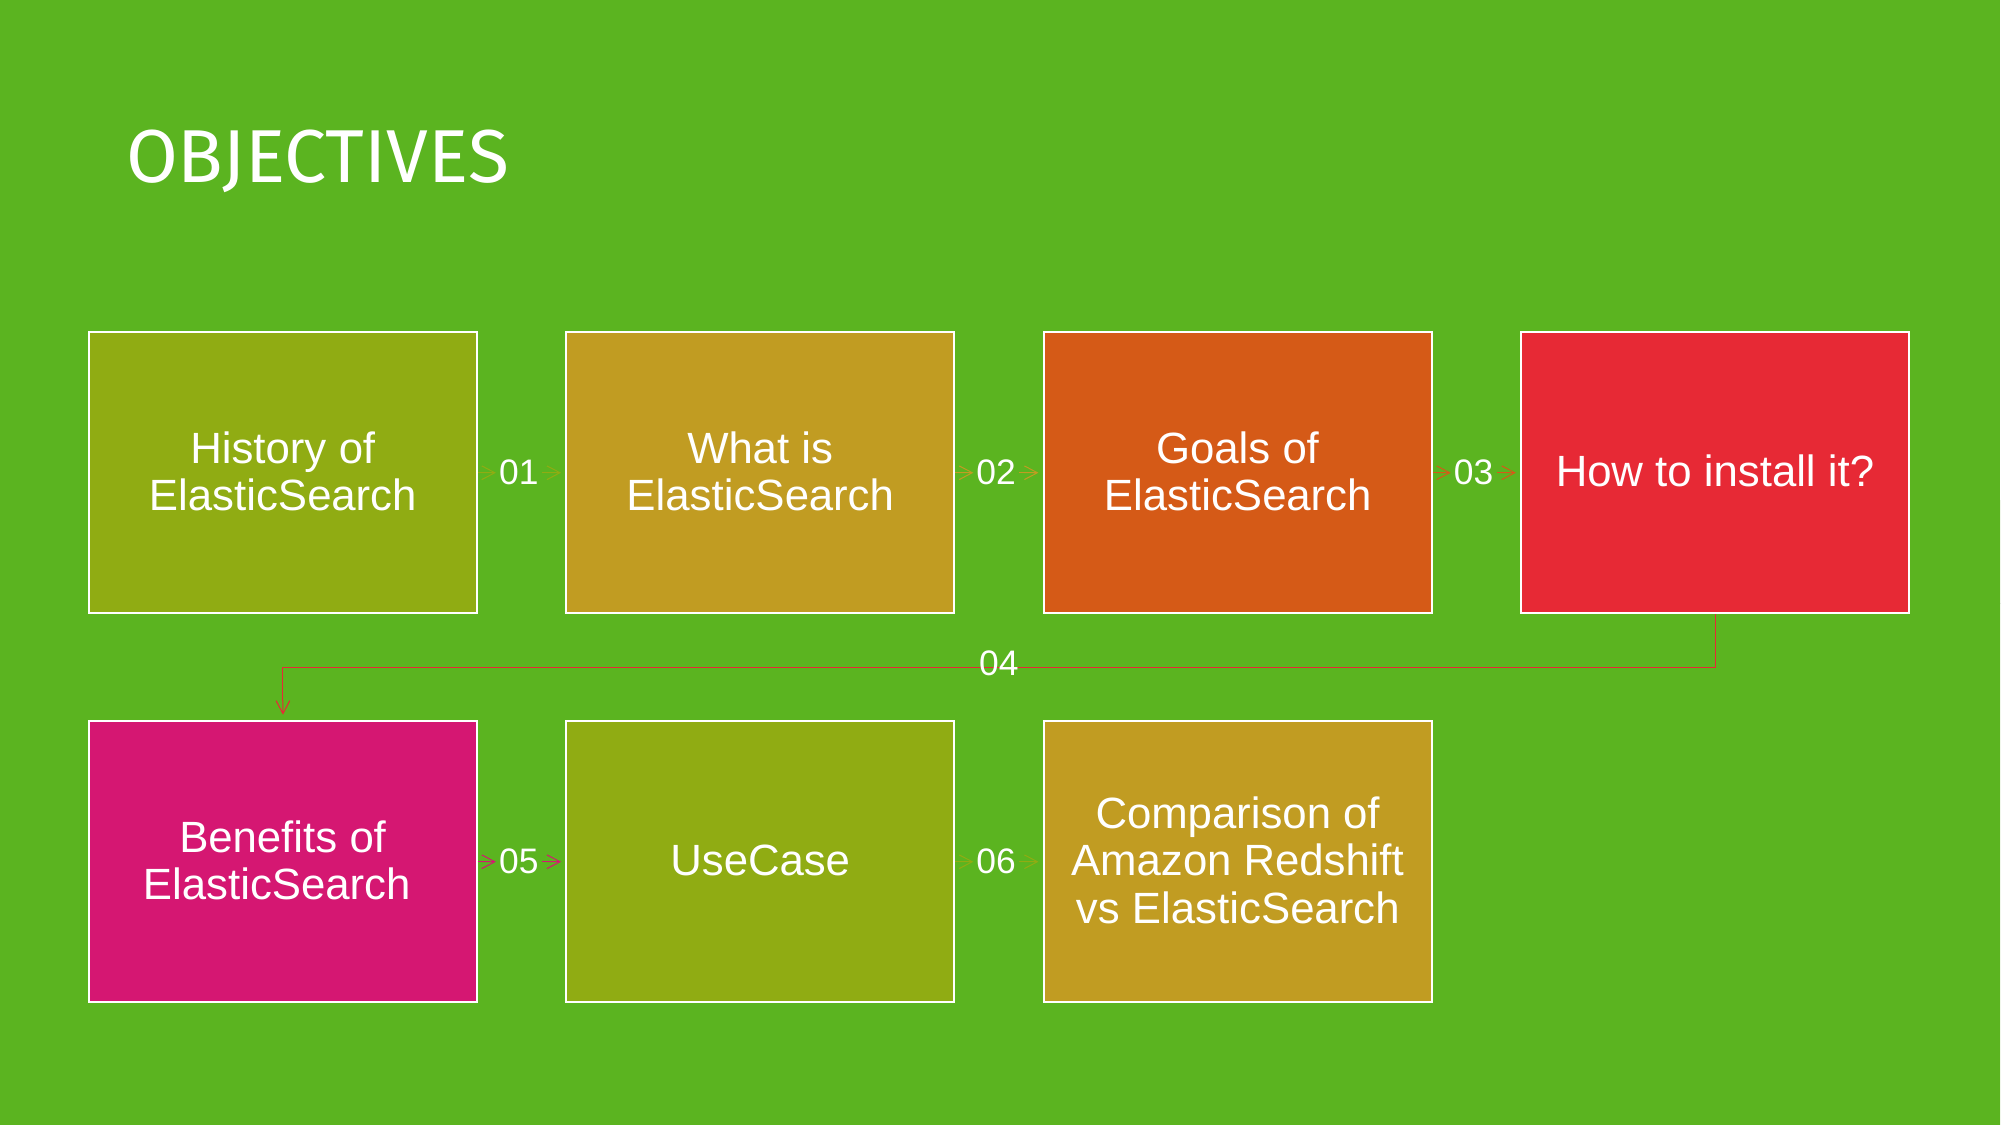

# OBJECTIVES
History of ElasticSearch
What is ElasticSearch
Goals of ElasticSearch
How to install it?
01
02
03
04
Benefits of ElasticSearch
UseCase
Comparison of Amazon Redshift vs ElasticSearch
05
06